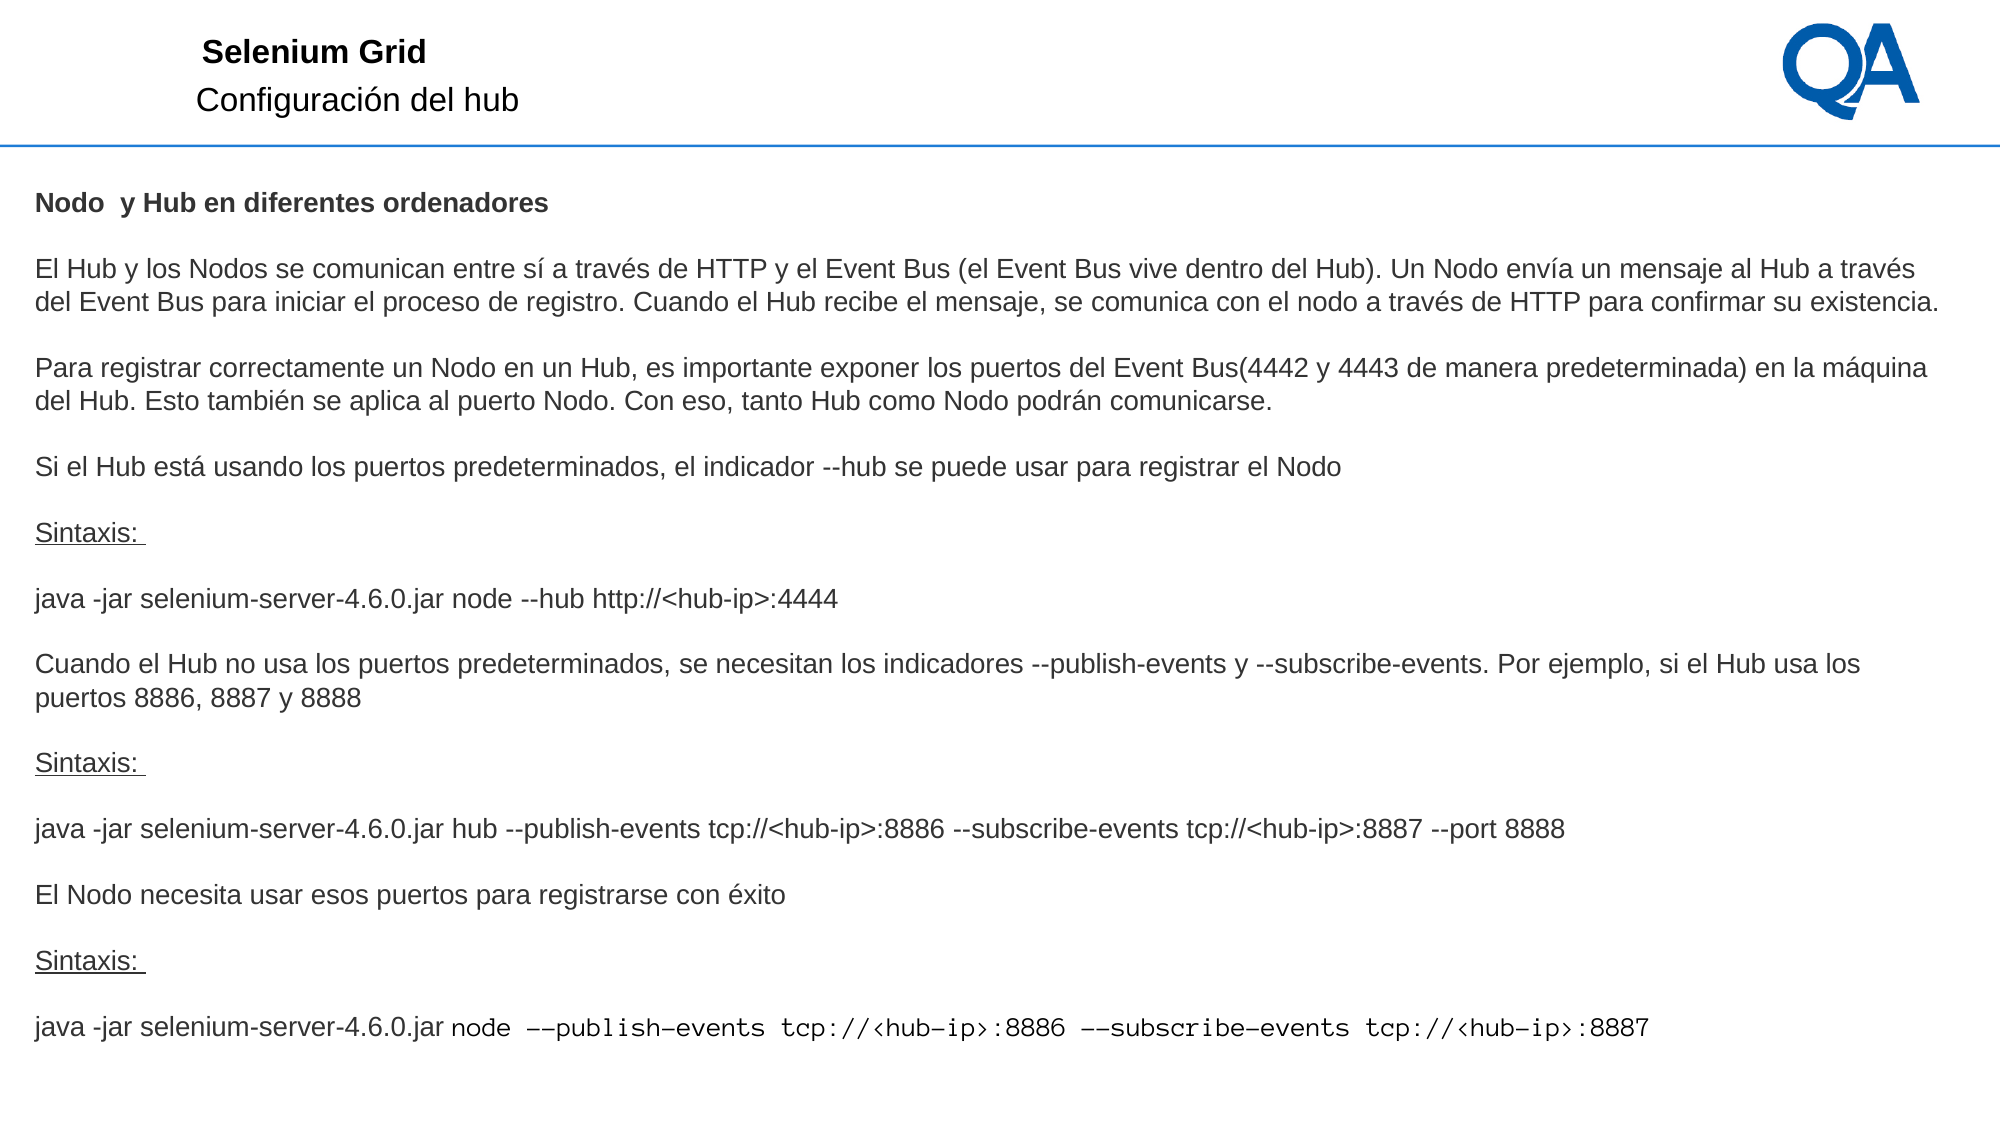

# Selenium Grid
Configuración del hub
Nodo  y Hub en diferentes ordenadores
El Hub y los Nodos se comunican entre sí a través de HTTP y el Event Bus (el Event Bus vive dentro del Hub). Un Nodo envía un mensaje al Hub a través del Event Bus para iniciar el proceso de registro. Cuando el Hub recibe el mensaje, se comunica con el nodo a través de HTTP para confirmar su existencia.
Para registrar correctamente un Nodo en un Hub, es importante exponer los puertos del Event Bus(4442 y 4443 de manera predeterminada) en la máquina del Hub. Esto también se aplica al puerto Nodo. Con eso, tanto Hub como Nodo podrán comunicarse.
Si el Hub está usando los puertos predeterminados, el indicador --hub se puede usar para registrar el Nodo
Sintaxis:
java -jar selenium-server-4.6.0.jar node --hub http://<hub-ip>:4444
Cuando el Hub no usa los puertos predeterminados, se necesitan los indicadores --publish-events y --subscribe-events. Por ejemplo, si el Hub usa los puertos 8886, 8887 y 8888
Sintaxis:
java -jar selenium-server-4.6.0.jar hub --publish-events tcp://<hub-ip>:8886 --subscribe-events tcp://<hub-ip>:8887 --port 8888
El Nodo necesita usar esos puertos para registrarse con éxito
Sintaxis:
java -jar selenium-server-4.6.0.jar node --publish-events tcp://<hub-ip>:8886 --subscribe-events tcp://<hub-ip>:8887